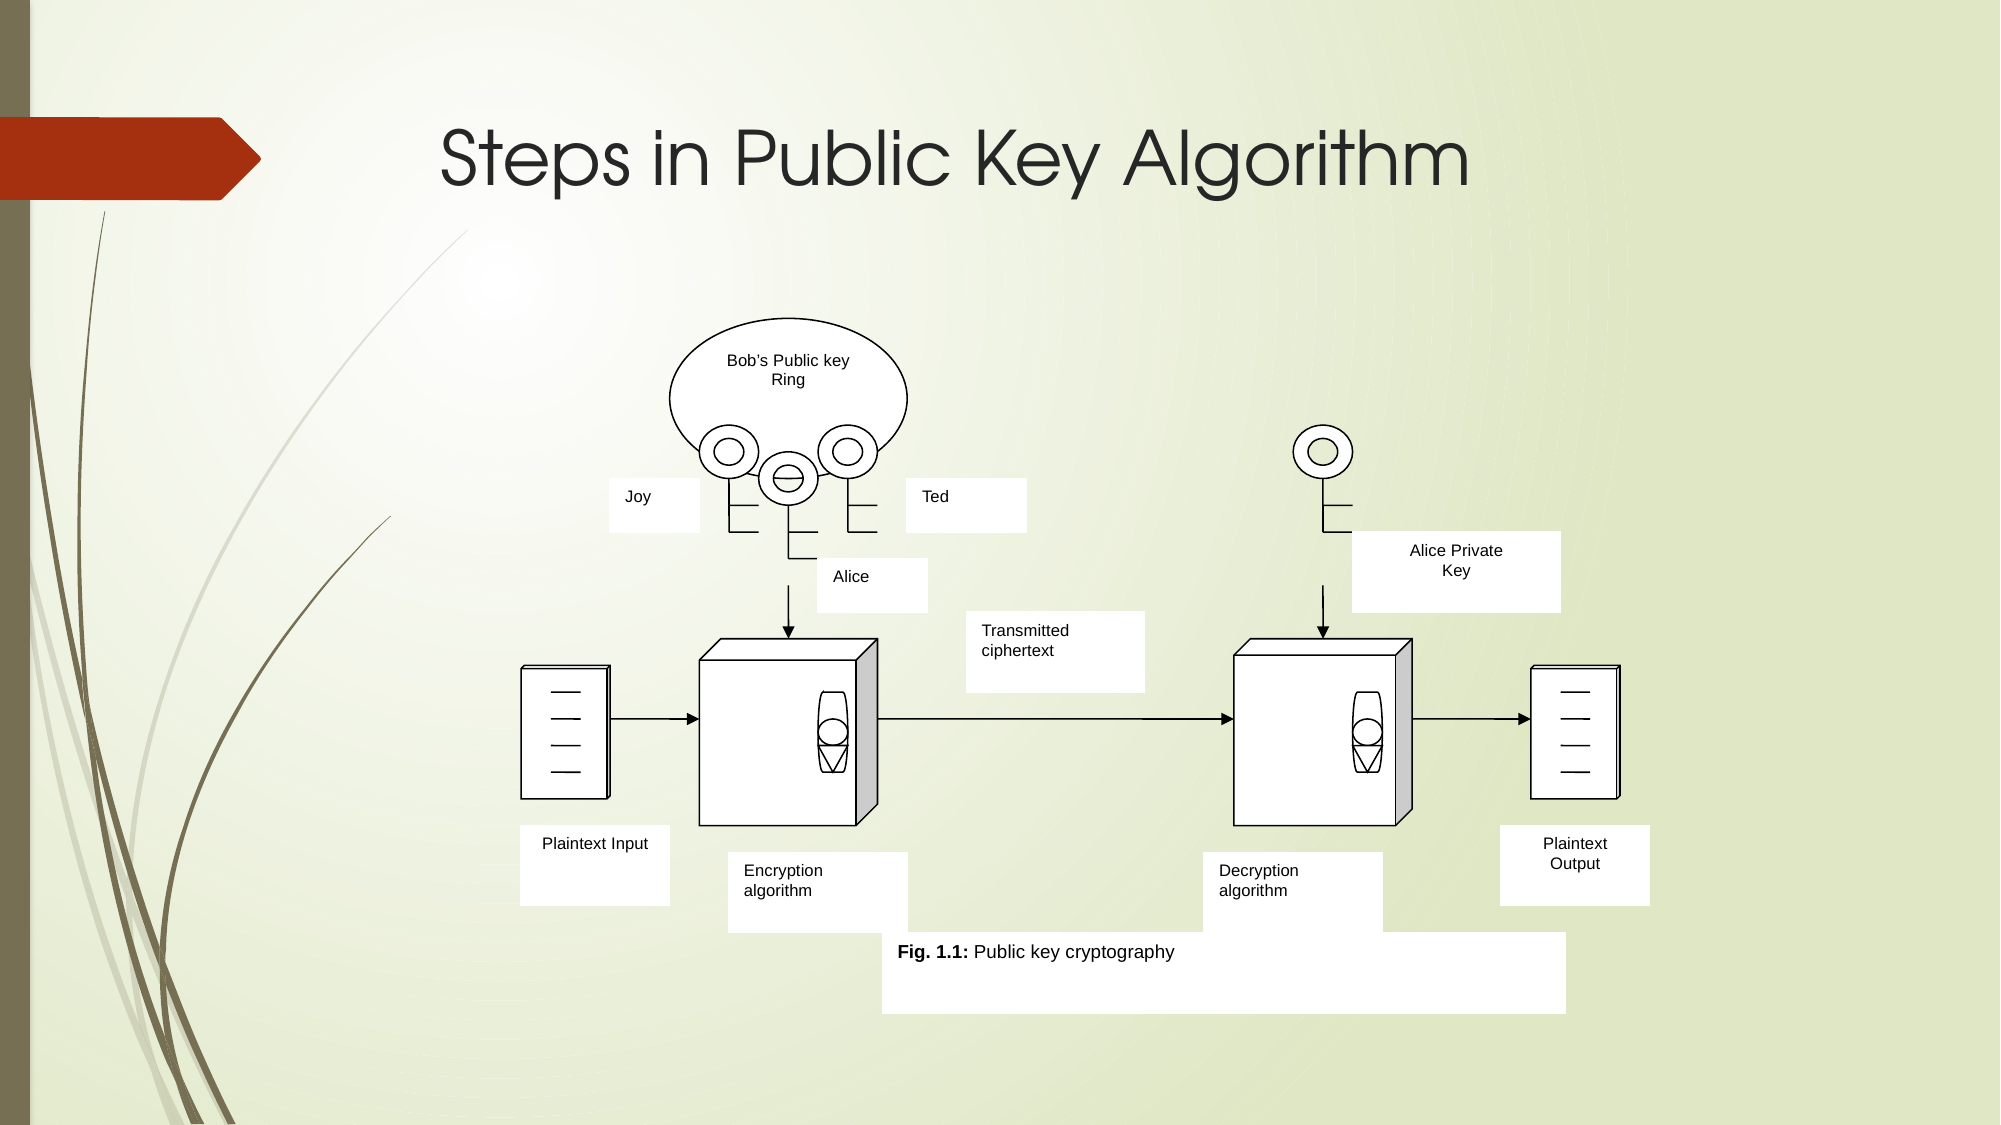

# Steps in Public Key Algorithm

Bob’s Public key Ring

Joy

Ted

Alice Private
Key

Alice

Transmitted ciphertext

Plaintext Input
Plaintext Output
Encryption algorithm
Decryption algorithm
Fig. 1.1: Public key cryptography